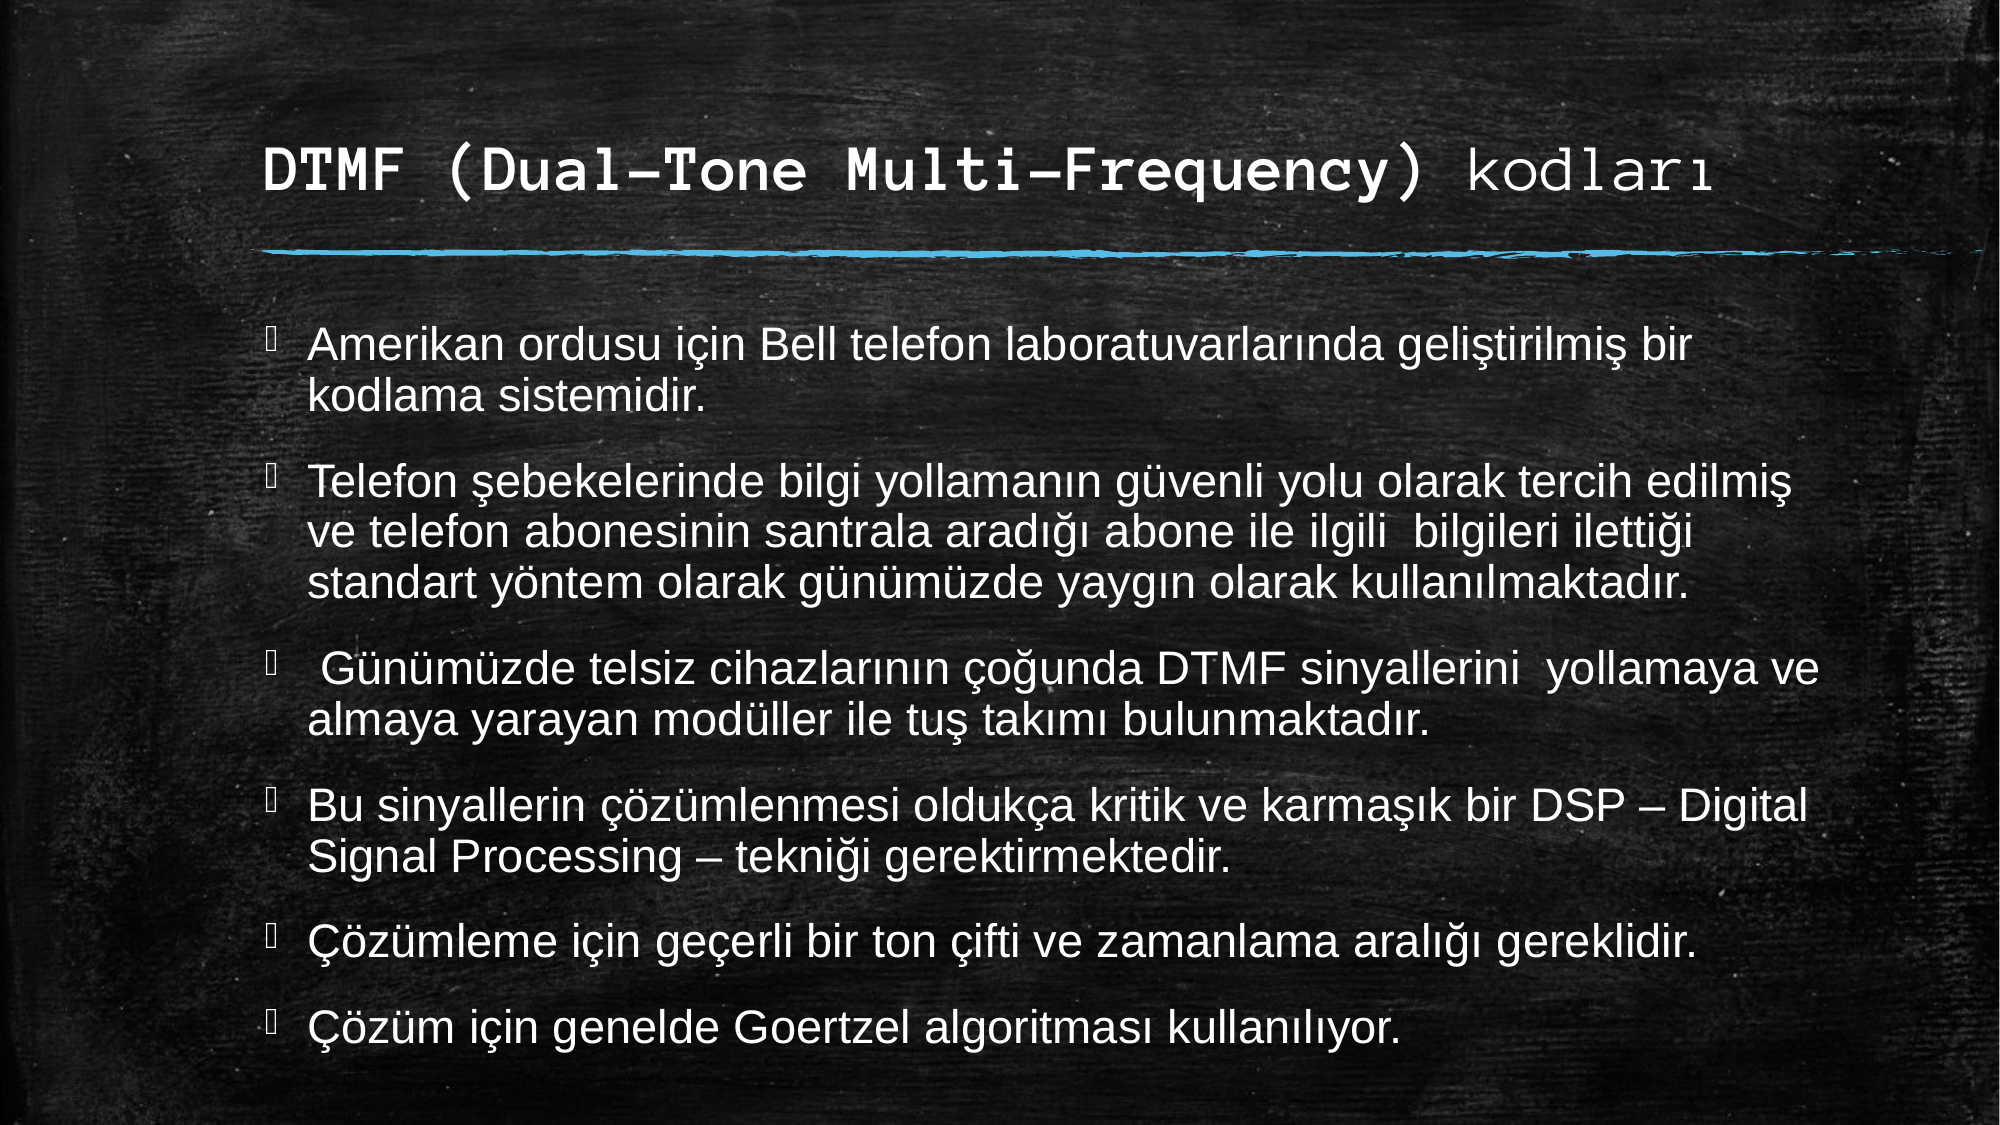

# DTMF (Dual-Tone Multi-Frequency) kodları
Amerikan ordusu için Bell telefon laboratuvarlarında geliştirilmiş bir kodlama sistemidir.
Telefon şebekelerinde bilgi yollamanın güvenli yolu olarak tercih edilmiş ve telefon abonesinin santrala aradığı abone ile ilgili  bilgileri ilettiği standart yöntem olarak günümüzde yaygın olarak kullanılmaktadır.
 Günümüzde telsiz cihazlarının çoğunda DTMF sinyallerini  yollamaya ve almaya yarayan modüller ile tuş takımı bulunmaktadır.
Bu sinyallerin çözümlenmesi oldukça kritik ve karmaşık bir DSP – Digital Signal Processing – tekniği gerektirmektedir.
Çözümleme için geçerli bir ton çifti ve zamanlama aralığı gereklidir.
Çözüm için genelde Goertzel algoritması kullanılıyor.